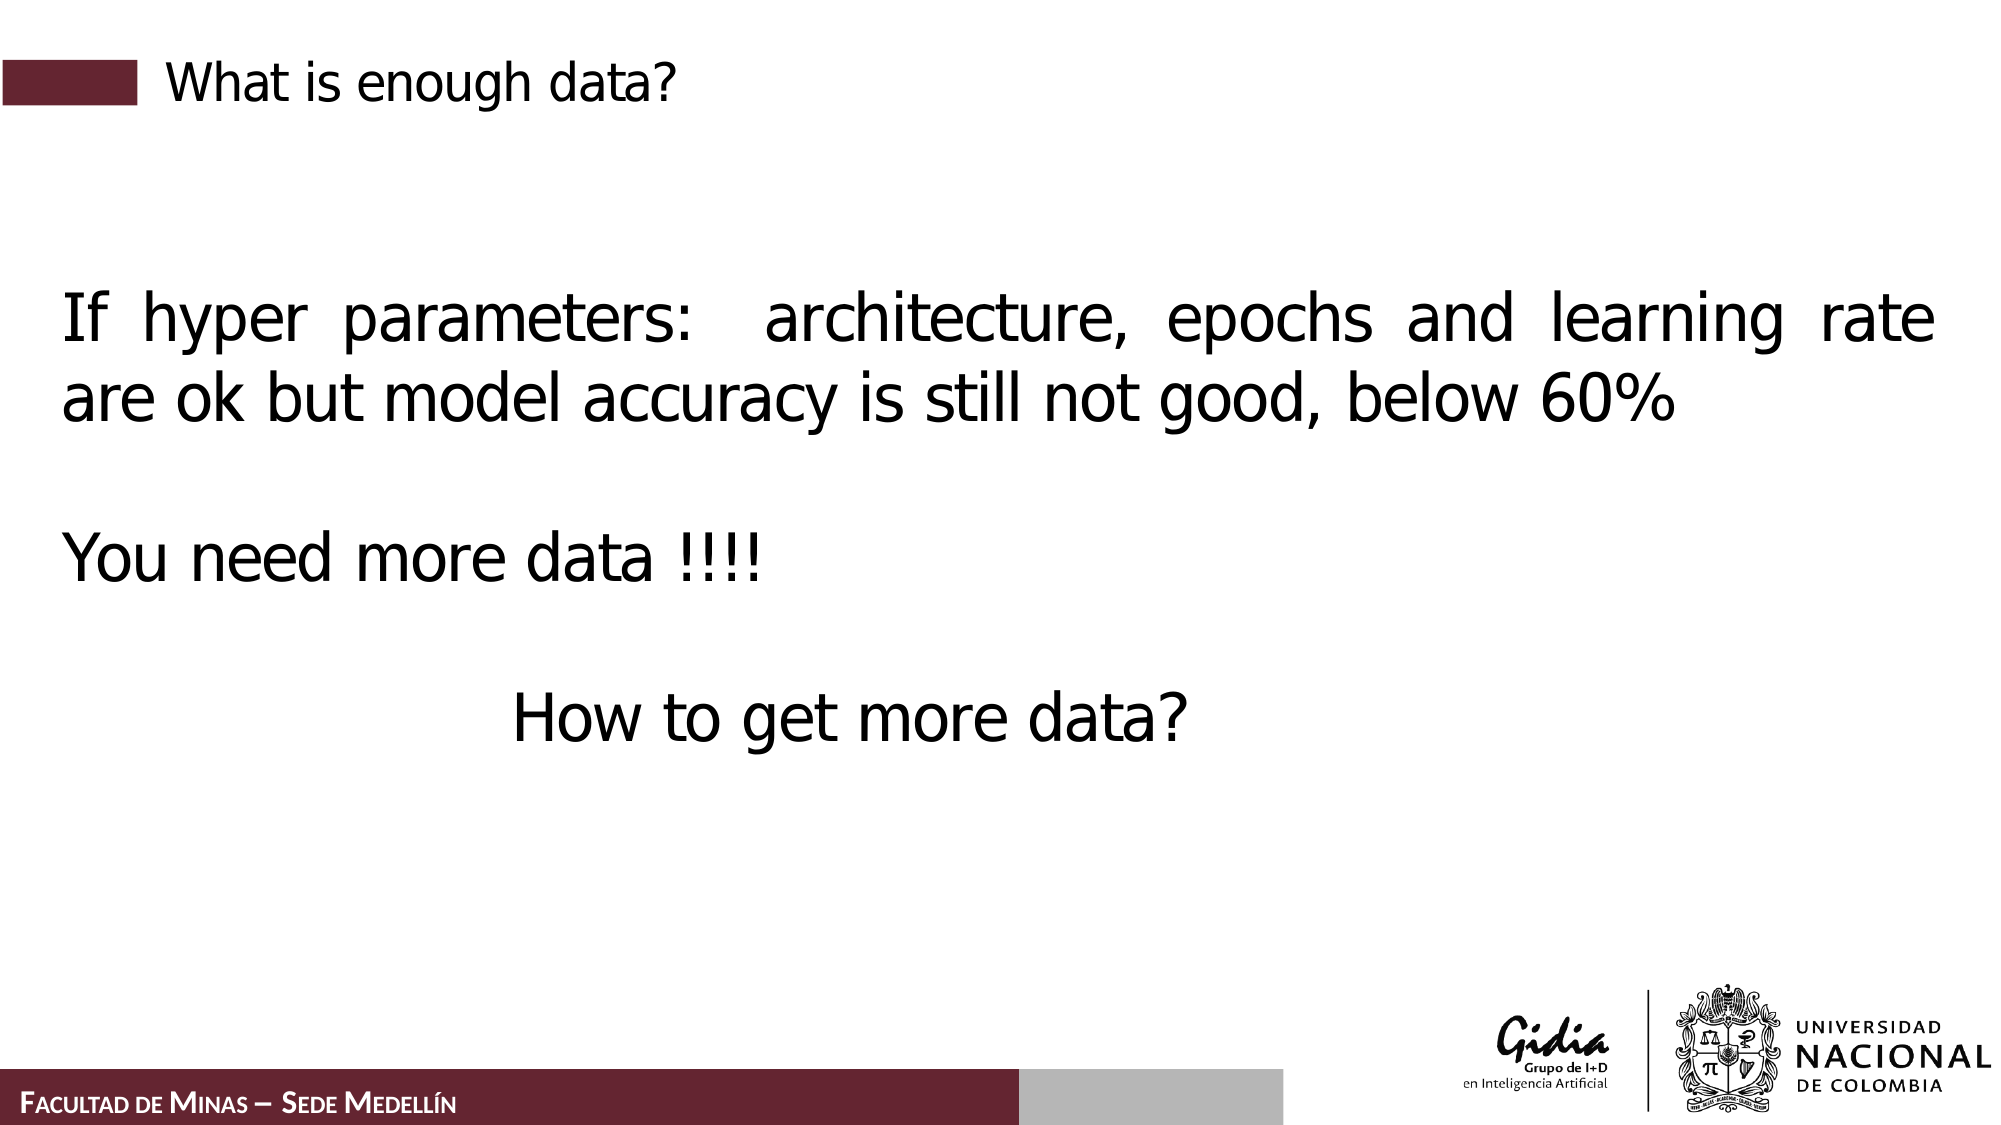

# What is enough data?
If hyper parameters:  architecture, epochs and learning rate are ok but model accuracy is still not good, below 60%

You need more data !!!!

			How to get more data?